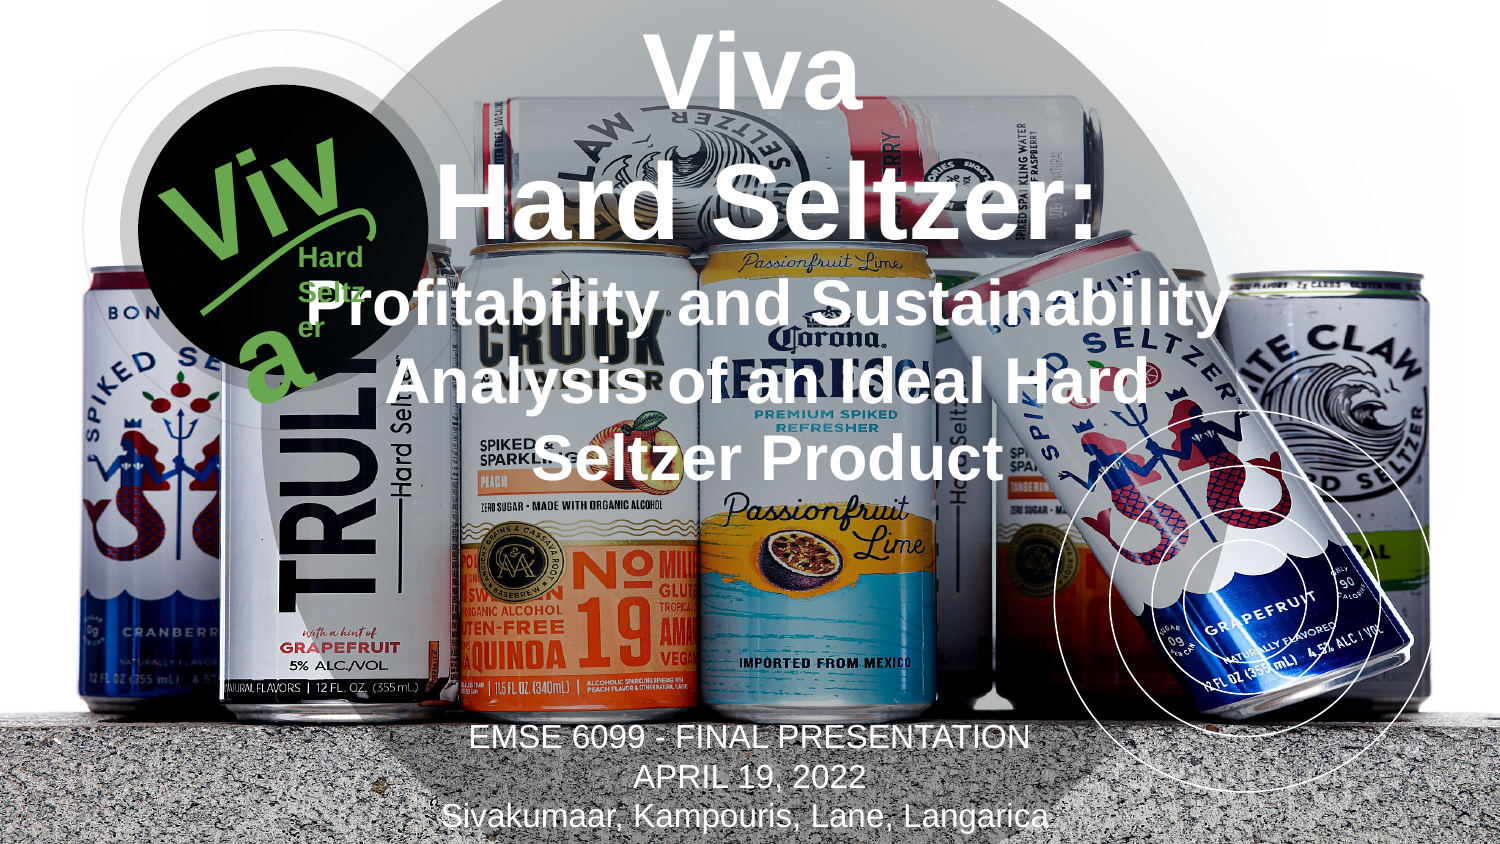

Viva

Hard Seltzer
# Viva
Hard Seltzer: Profitability and Sustainability Analysis of an Ideal Hard Seltzer Product

EMSE 6099 - FINAL PRESENTATION
APRIL 19, 2022
Sivakumaar, Kampouris, Lane, Langarica